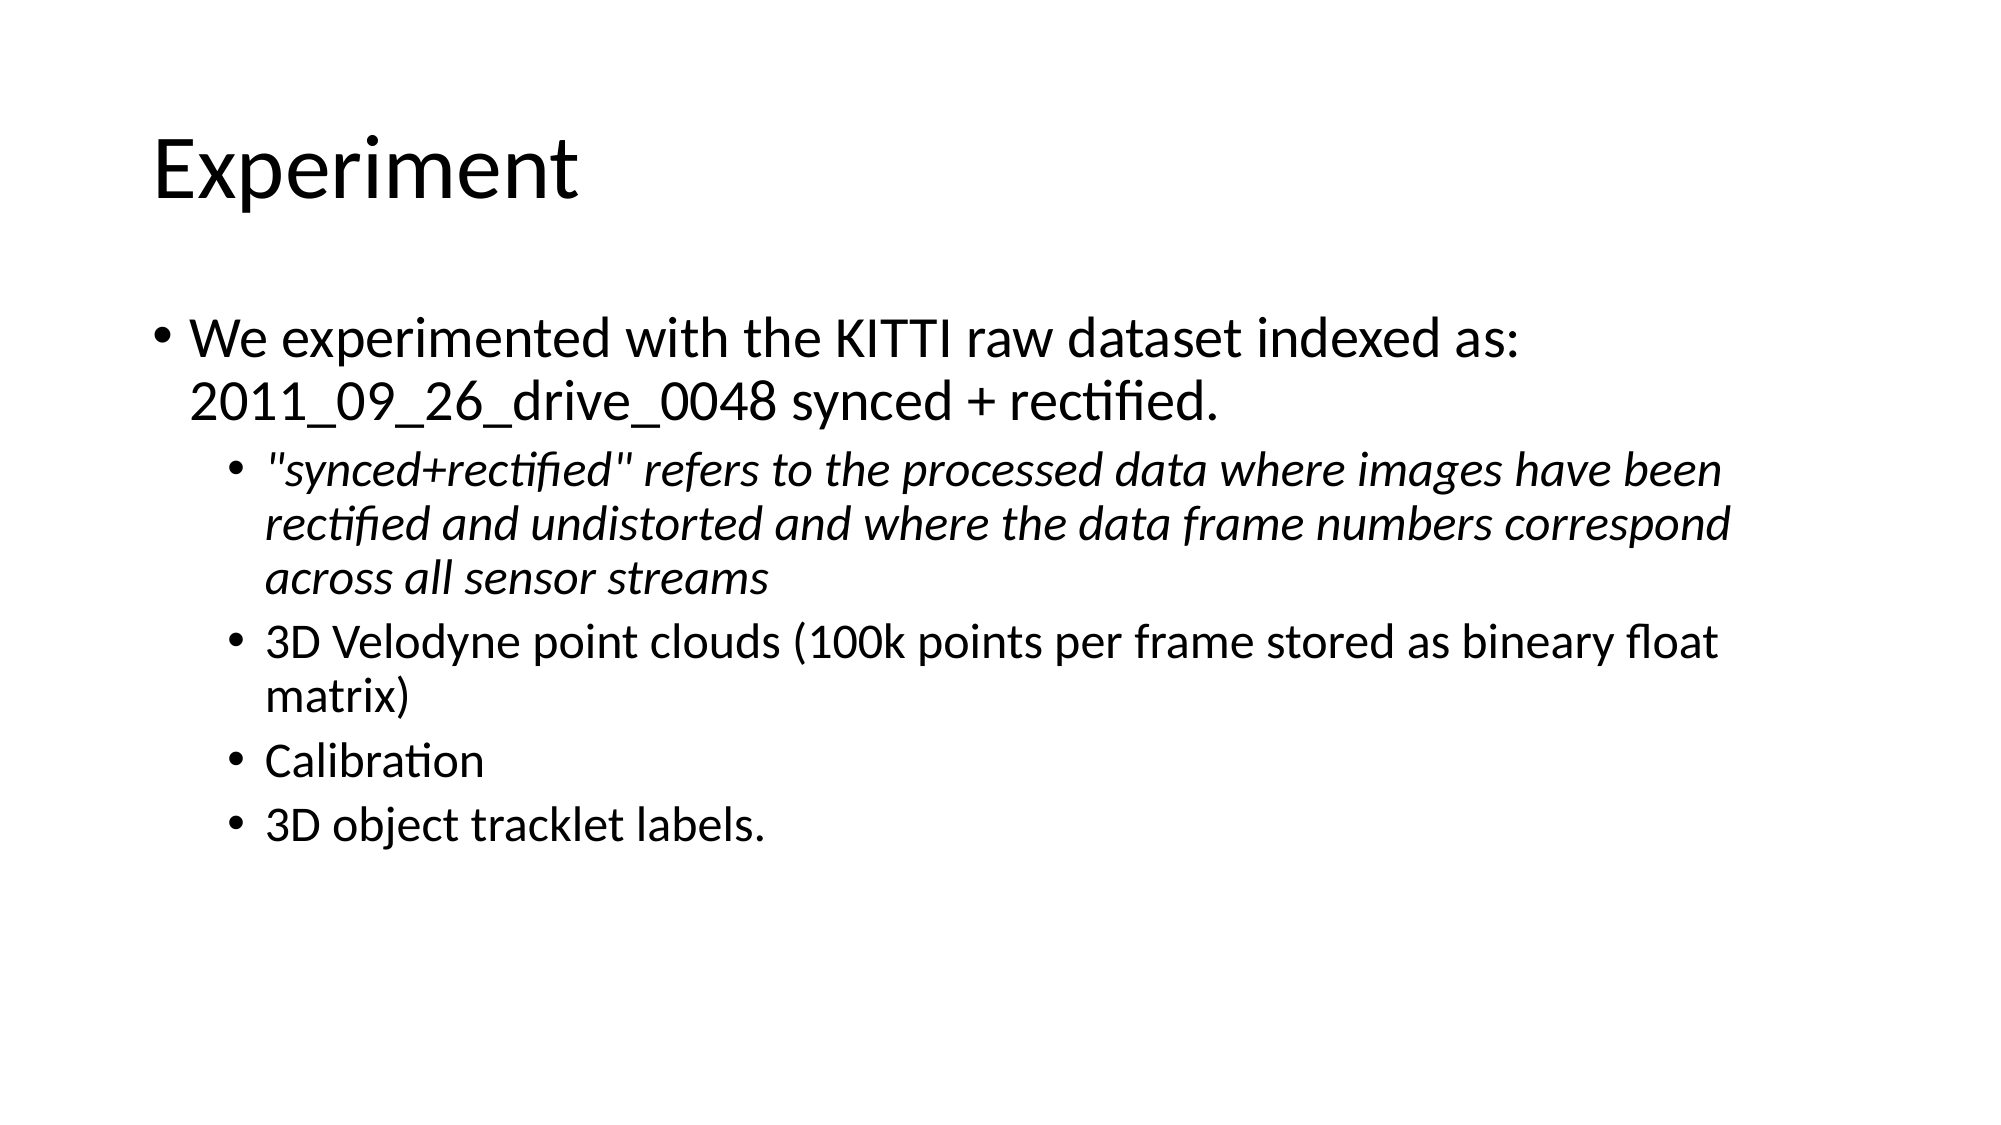

# Experiment
We experimented with the KITTI raw dataset indexed as: 2011_09_26_drive_0048 synced + rectified.
"synced+rectified" refers to the processed data where images have been rectified and undistorted and where the data frame numbers correspond across all sensor streams
3D Velodyne point clouds (100k points per frame stored as bineary float matrix)
Calibration
3D object tracklet labels.